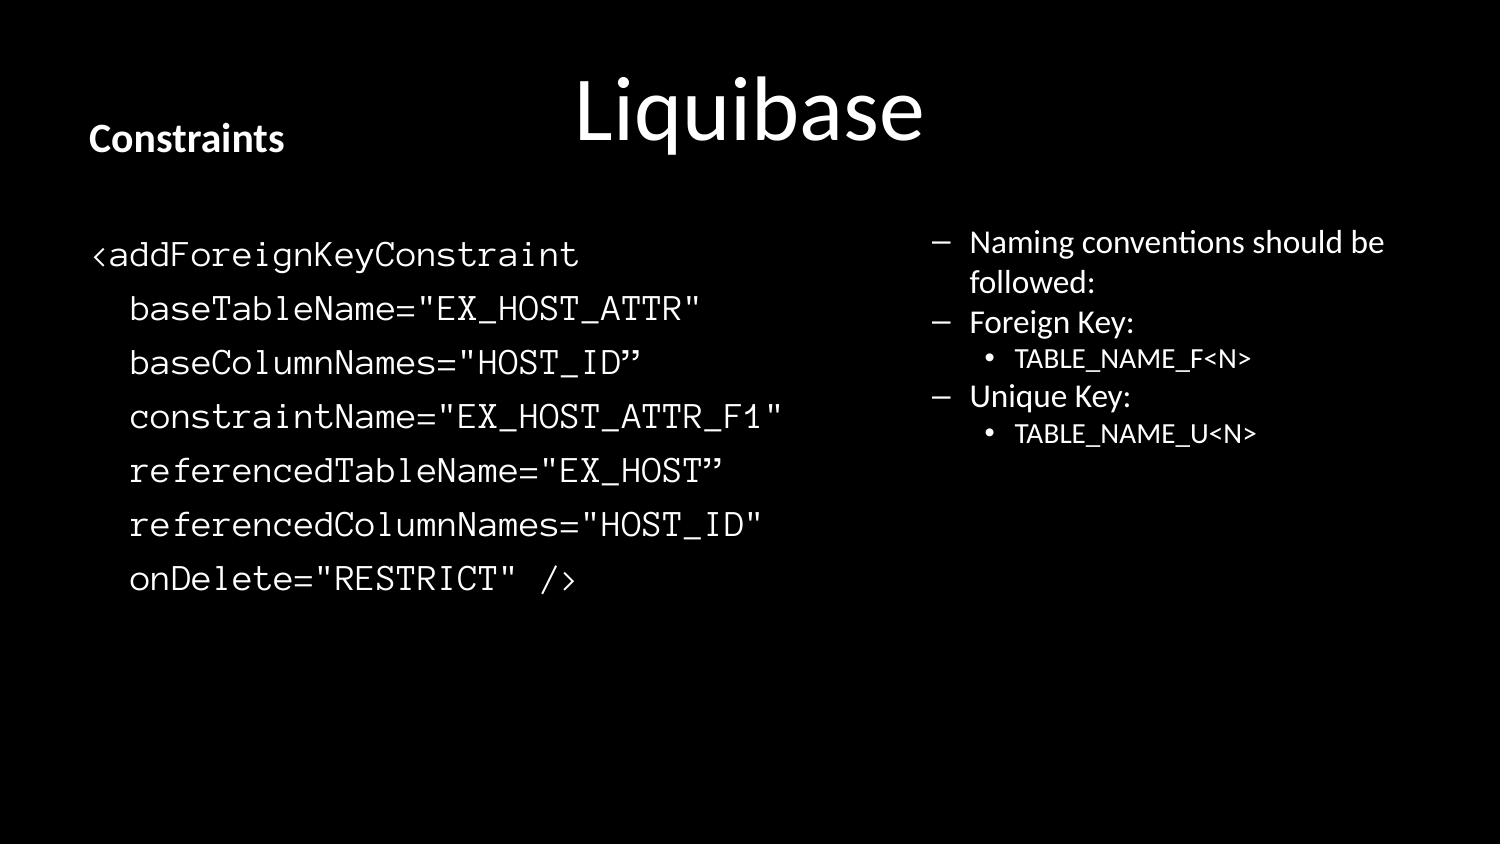

# Liquibase
Constraints
<addForeignKeyConstraint
  baseTableName="EX_HOST_ATTR"
  baseColumnNames="HOST_ID”
  constraintName="EX_HOST_ATTR_F1"
  referencedTableName="EX_HOST”
  referencedColumnNames="HOST_ID"
  onDelete="RESTRICT" />
Naming conventions should be followed:
Foreign Key:
TABLE_NAME_F<N>
Unique Key:
TABLE_NAME_U<N>